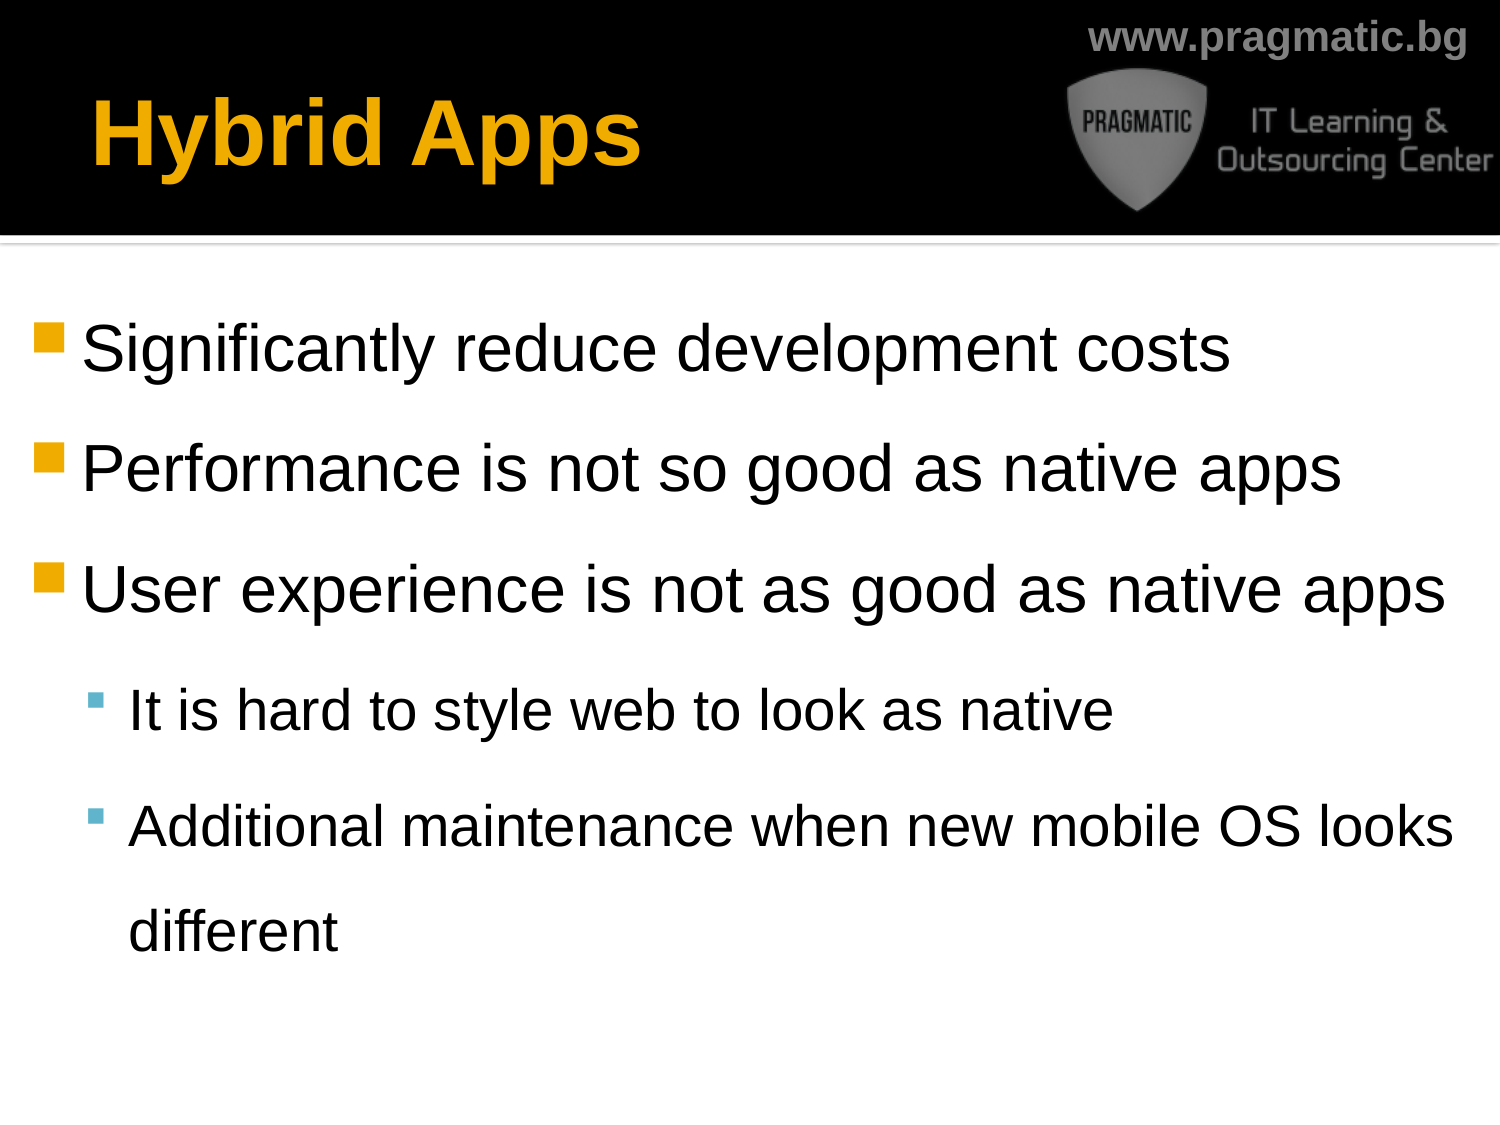

# Hybrid Apps
Significantly reduce development costs
Performance is not so good as native apps
User experience is not as good as native apps
It is hard to style web to look as native
Additional maintenance when new mobile OS looks different